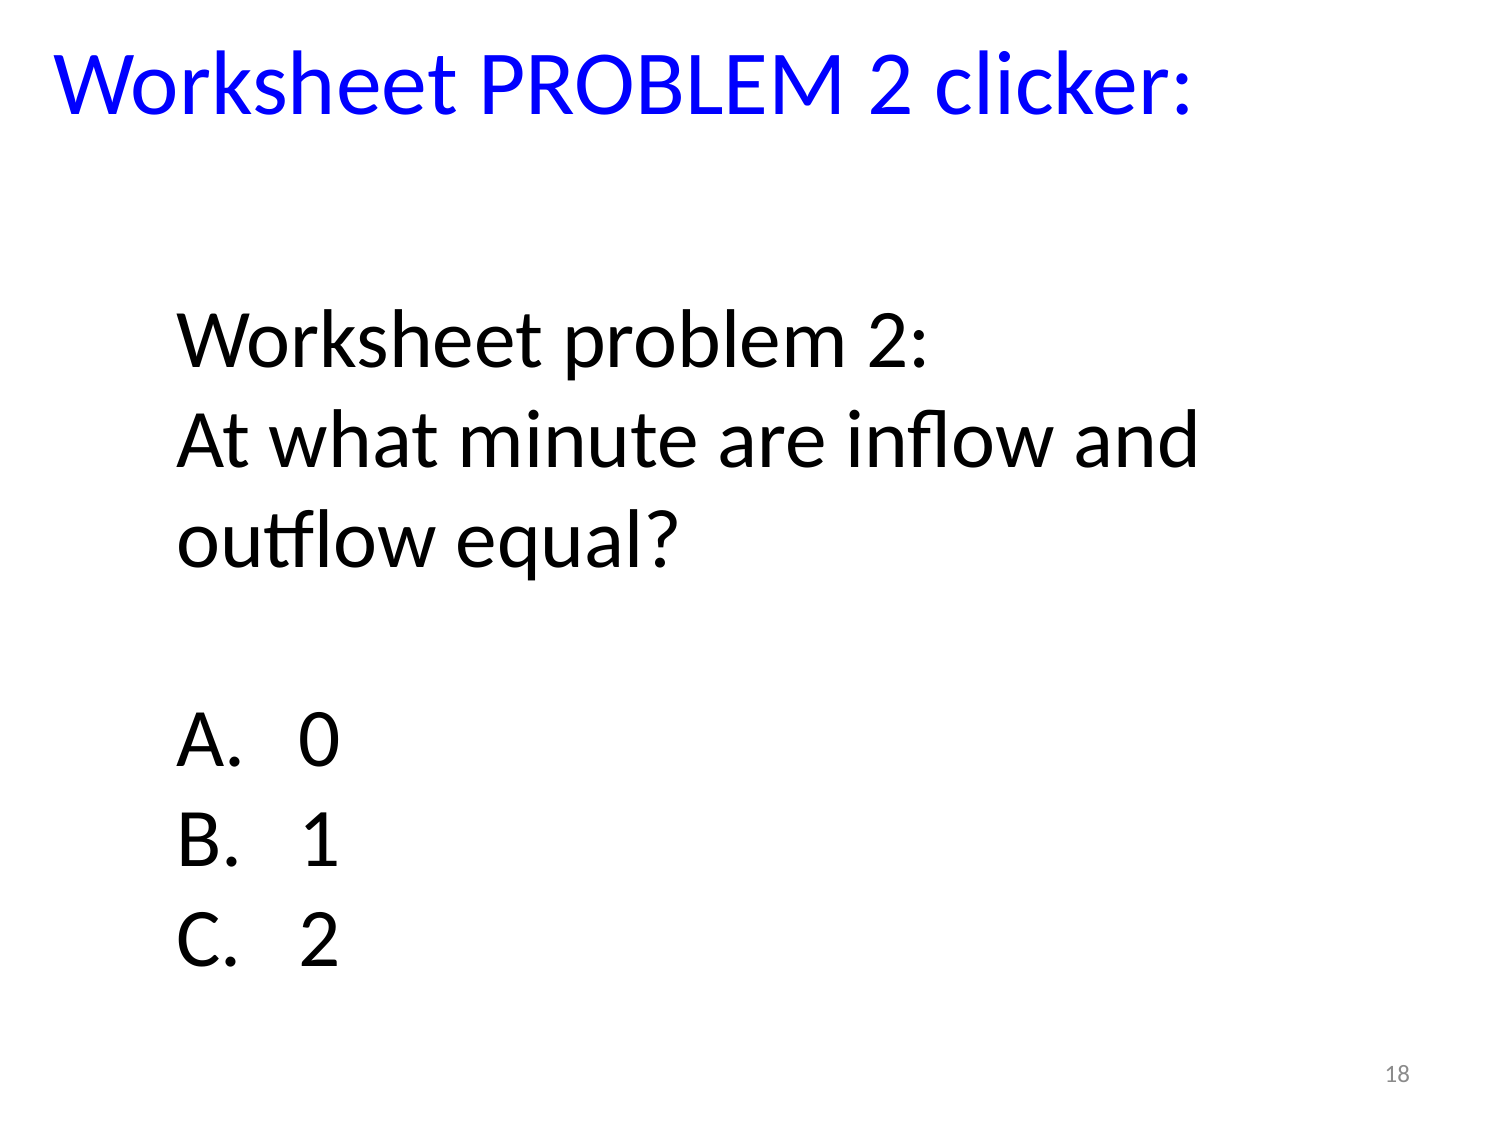

Worksheet PROBLEM 2 clicker:
Worksheet problem 2:
At what minute are inflow and outflow equal?

0
1
2
18